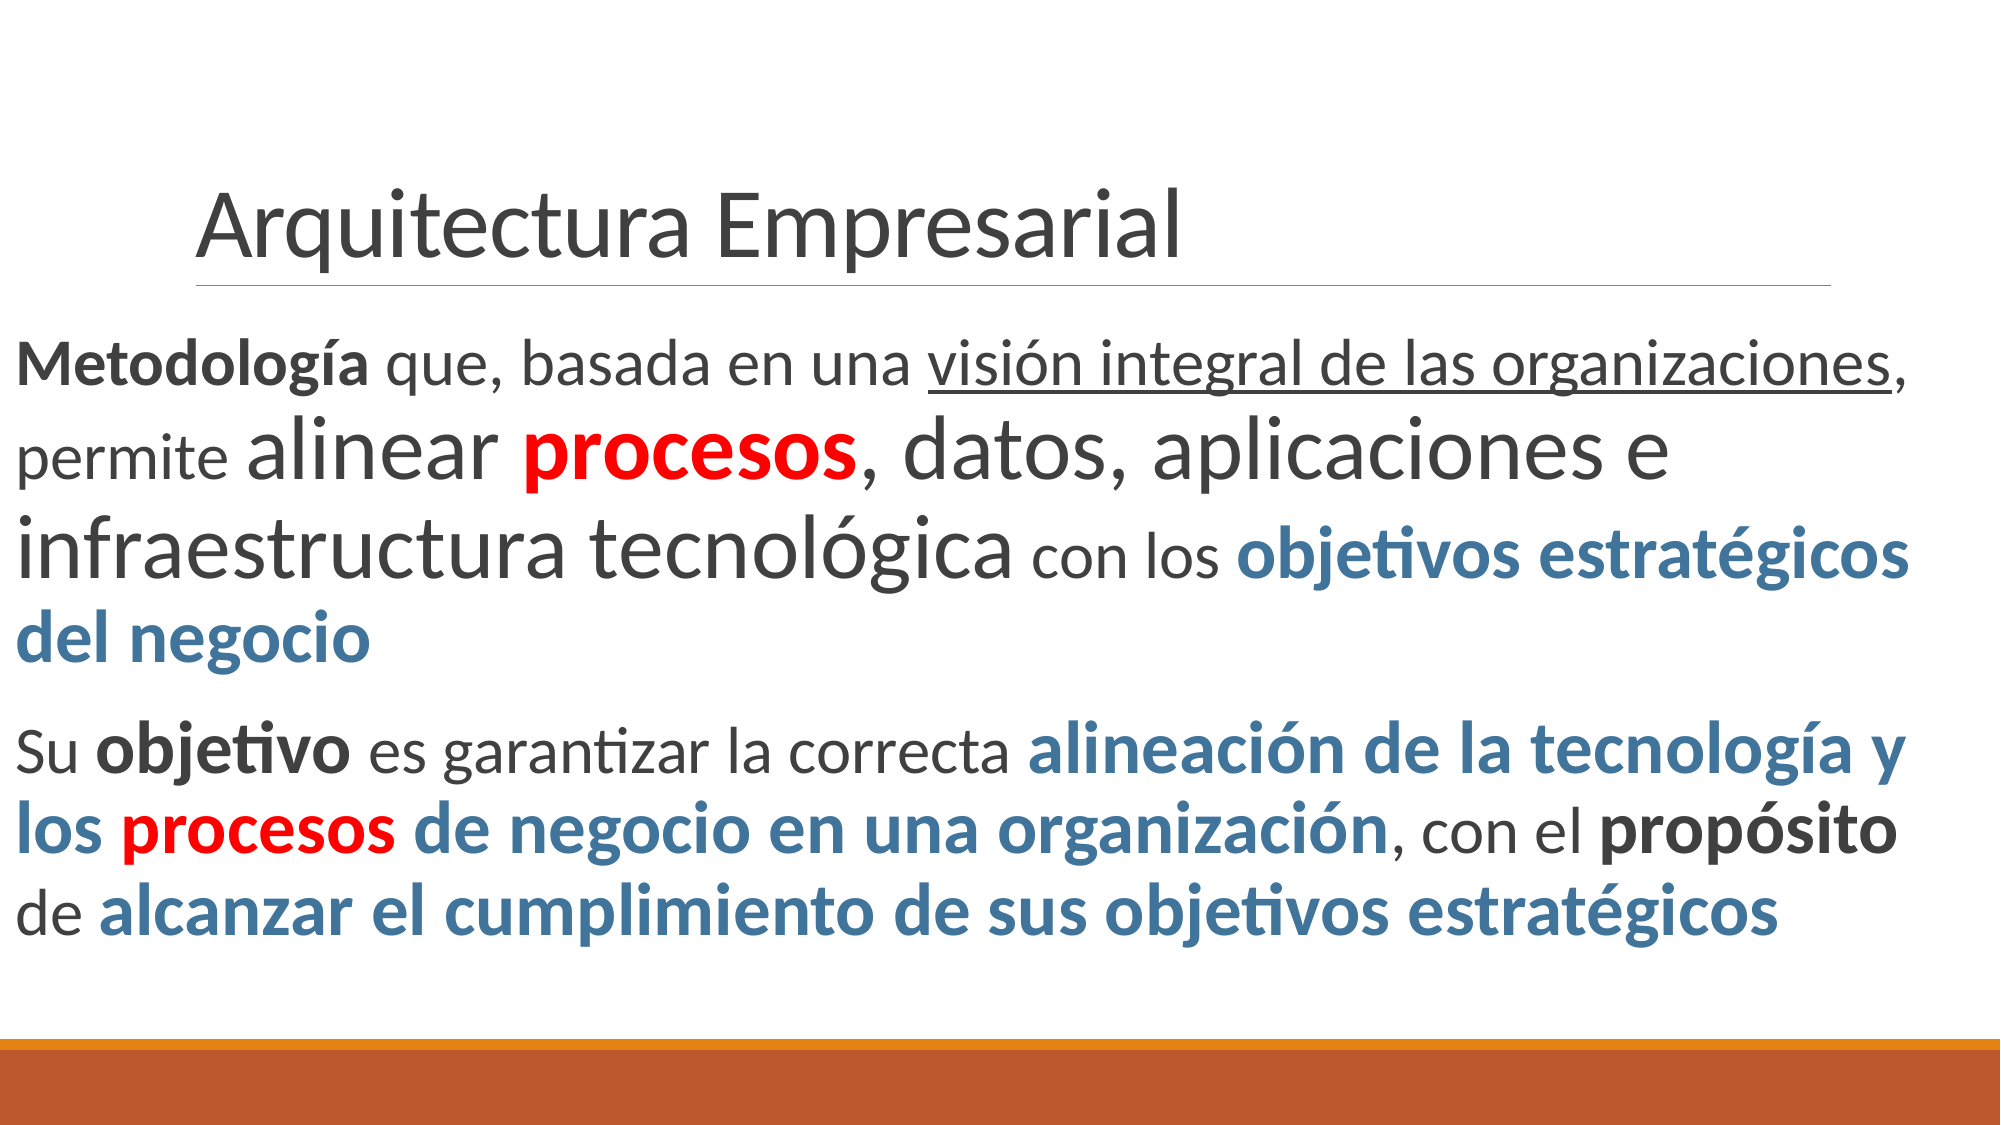

# Arquitectura Empresarial
Metodología que, basada en una visión integral de las organizaciones, permite alinear procesos, datos, aplicaciones e infraestructura tecnológica con los objetivos estratégicos del negocio
Su objetivo es garantizar la correcta alineación de la tecnología y los procesos de negocio en una organización, con el propósito de alcanzar el cumplimiento de sus objetivos estratégicos